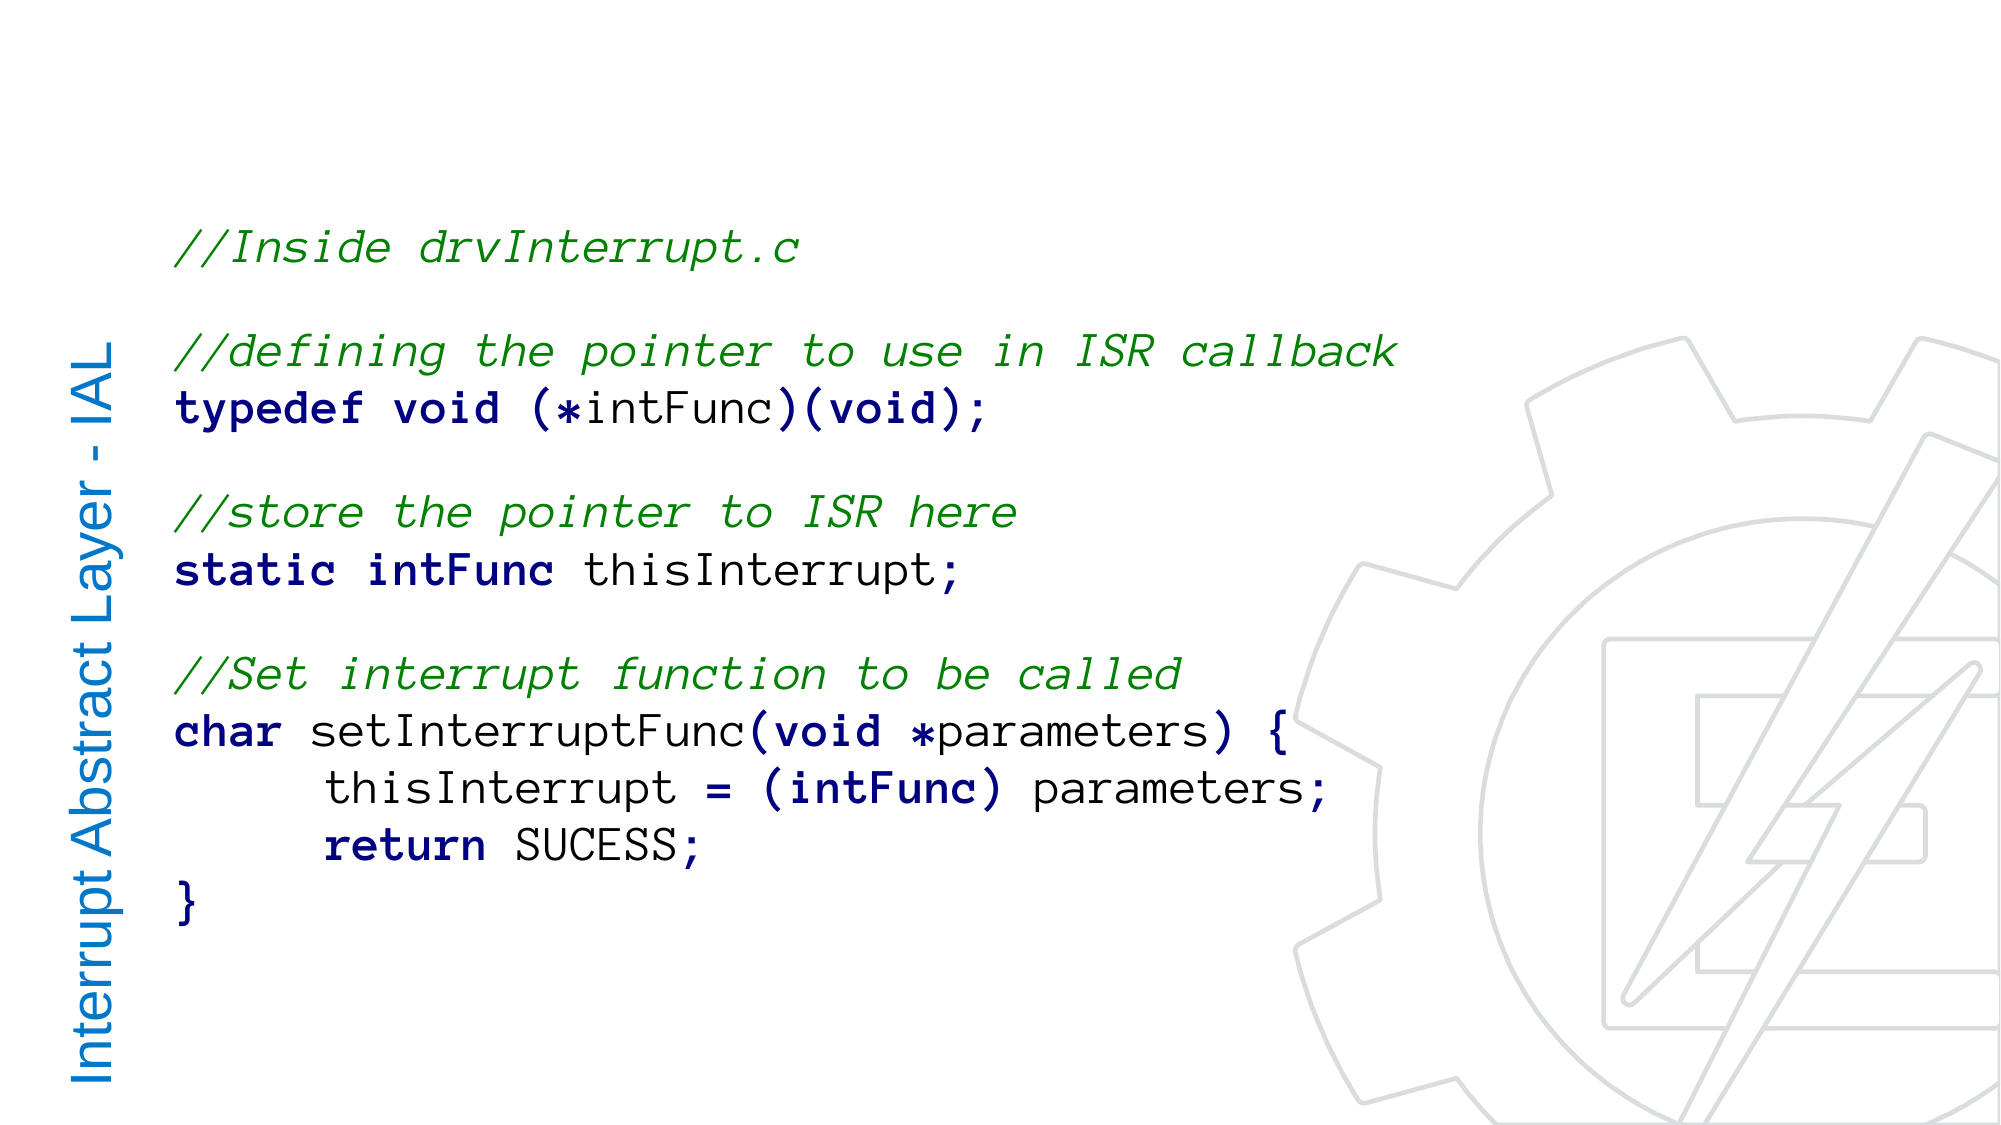

//Inside drvInterrupt.c

//defining the pointer to use in ISR callback
typedef void (*intFunc)(void);

//store the pointer to ISR here
static intFunc thisInterrupt;

//Set interrupt function to be called
char setInterruptFunc(void *parameters) {
	thisInterrupt = (intFunc) parameters;
	return SUCESS;
}
# Interrupt Abstract Layer - IAL